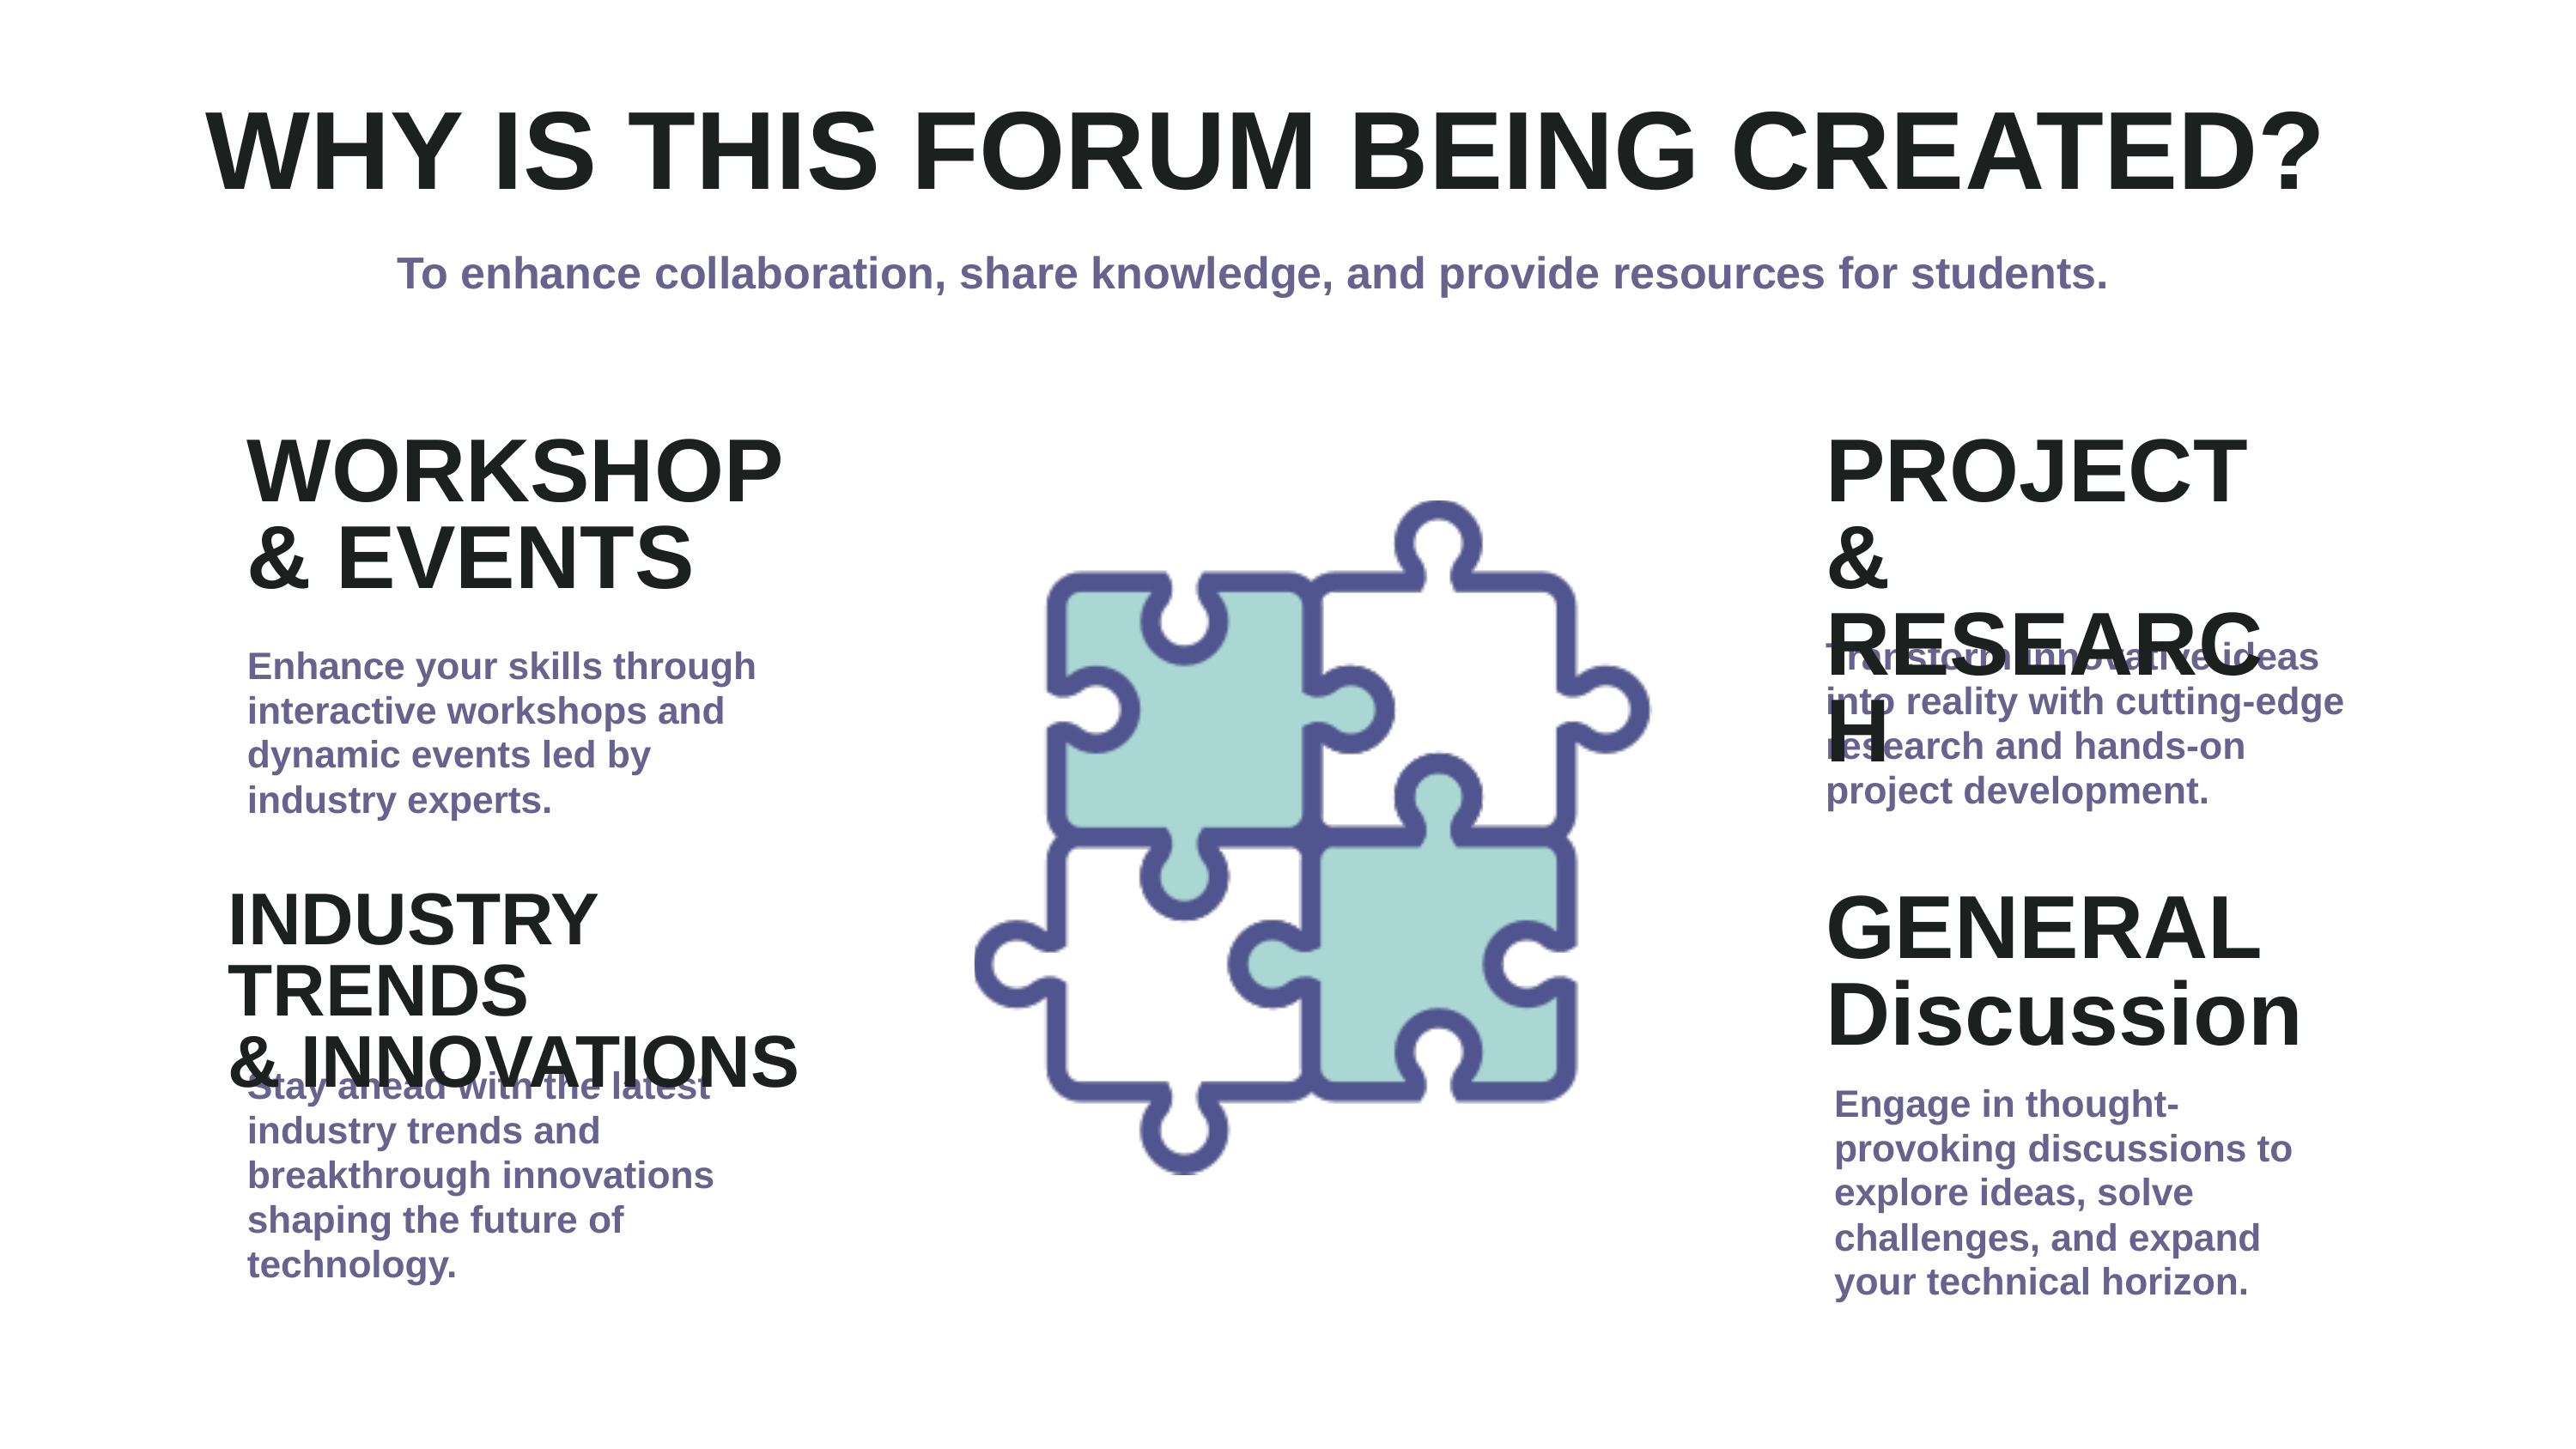

WHY IS THIS FORUM BEING CREATED?
To enhance collaboration, share knowledge, and provide resources for students.

WORKSHOP & EVENTS
PROJECT & RESEARCH

Transform innovative ideas into reality with cutting-edge research and hands-on project development.
Enhance your skills through interactive workshops and dynamic events led by industry experts.
INDUSTRY TRENDS
& INNOVATIONS
GENERAL
Discussion

Stay ahead with the latest industry trends and breakthrough innovations shaping the future of technology.
Engage in thought-provoking discussions to explore ideas, solve challenges, and expand your technical horizon.